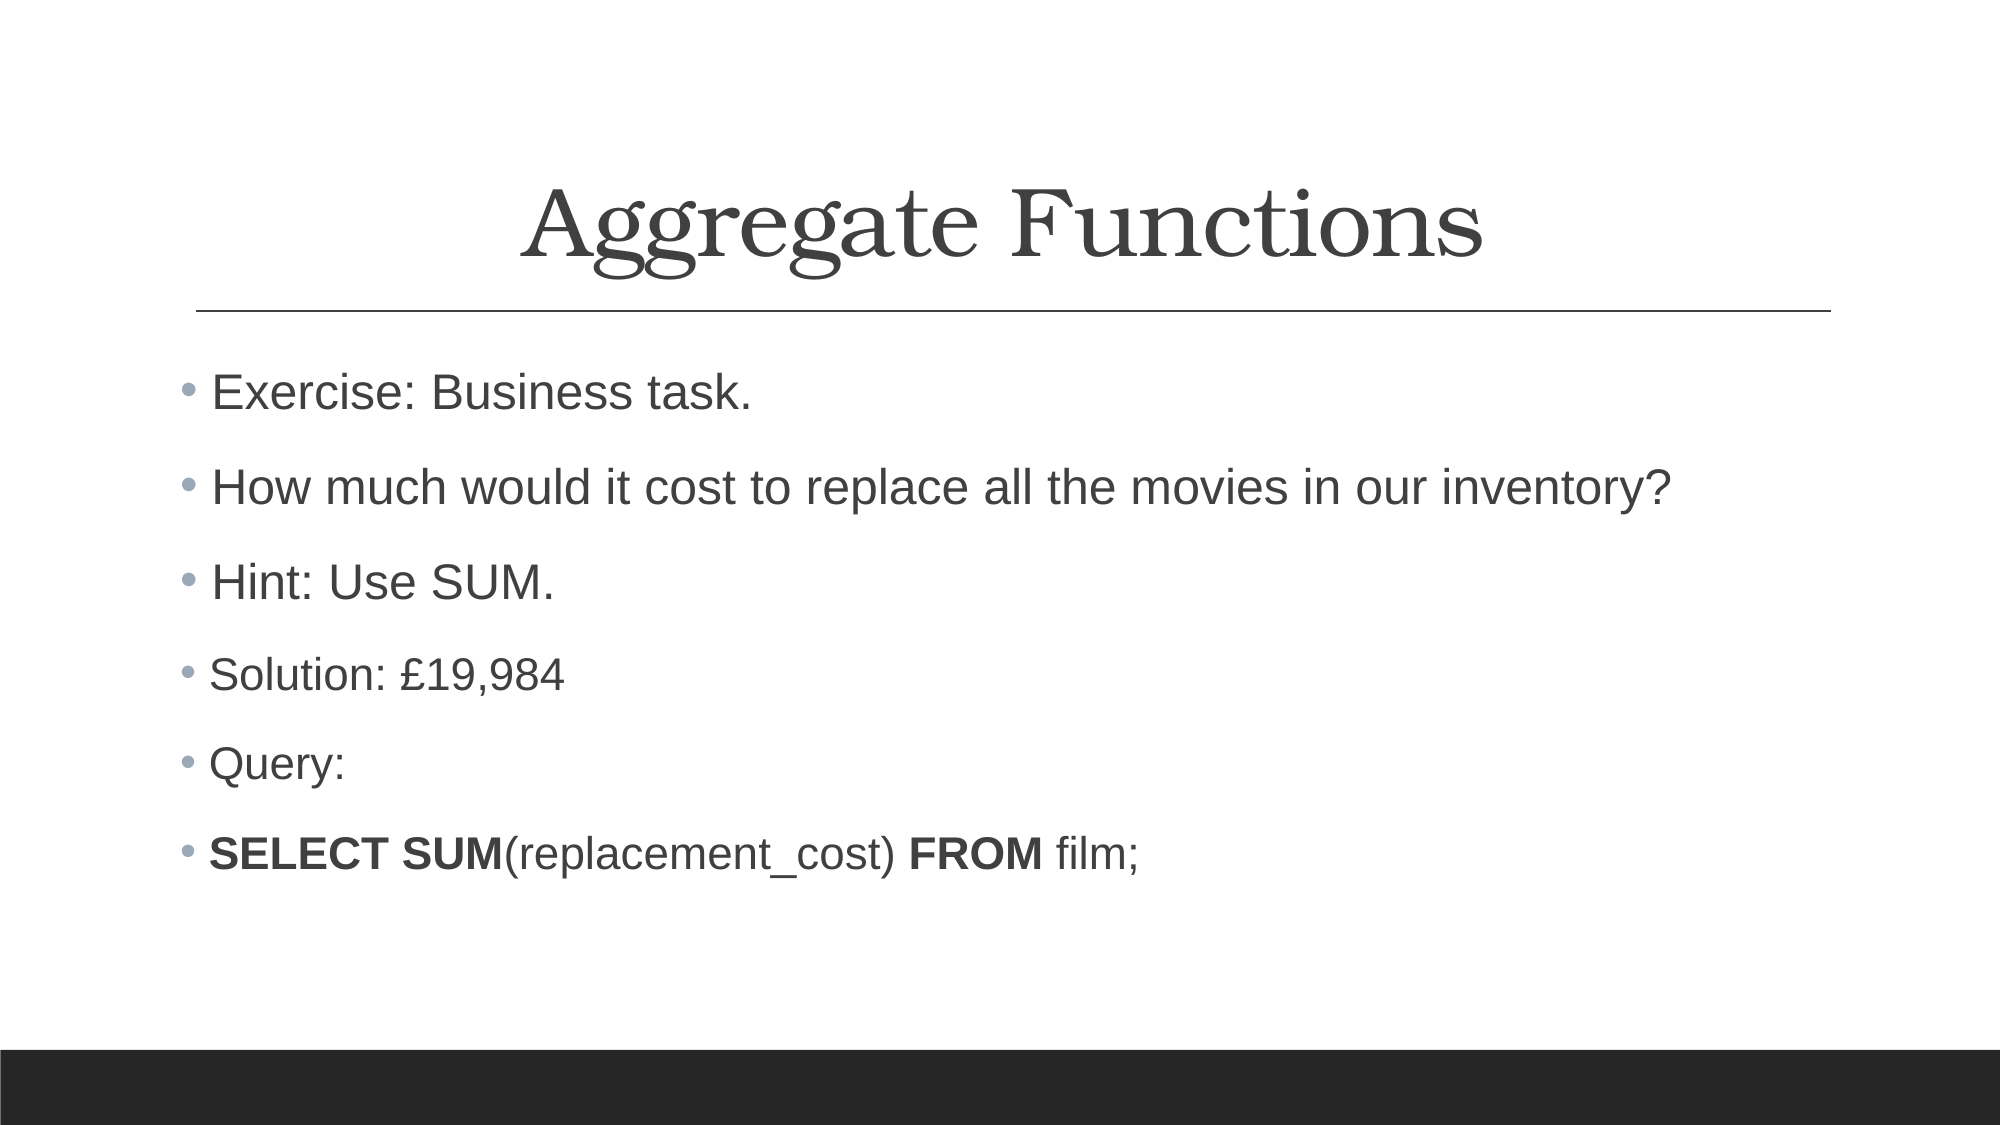

# Aggregate Functions
 Exercise: Business task.
 How much would it cost to replace all the movies in our inventory?
 Hint: Use SUM.
 Solution: £19,984
 Query:
 SELECT SUM(replacement_cost) FROM film;